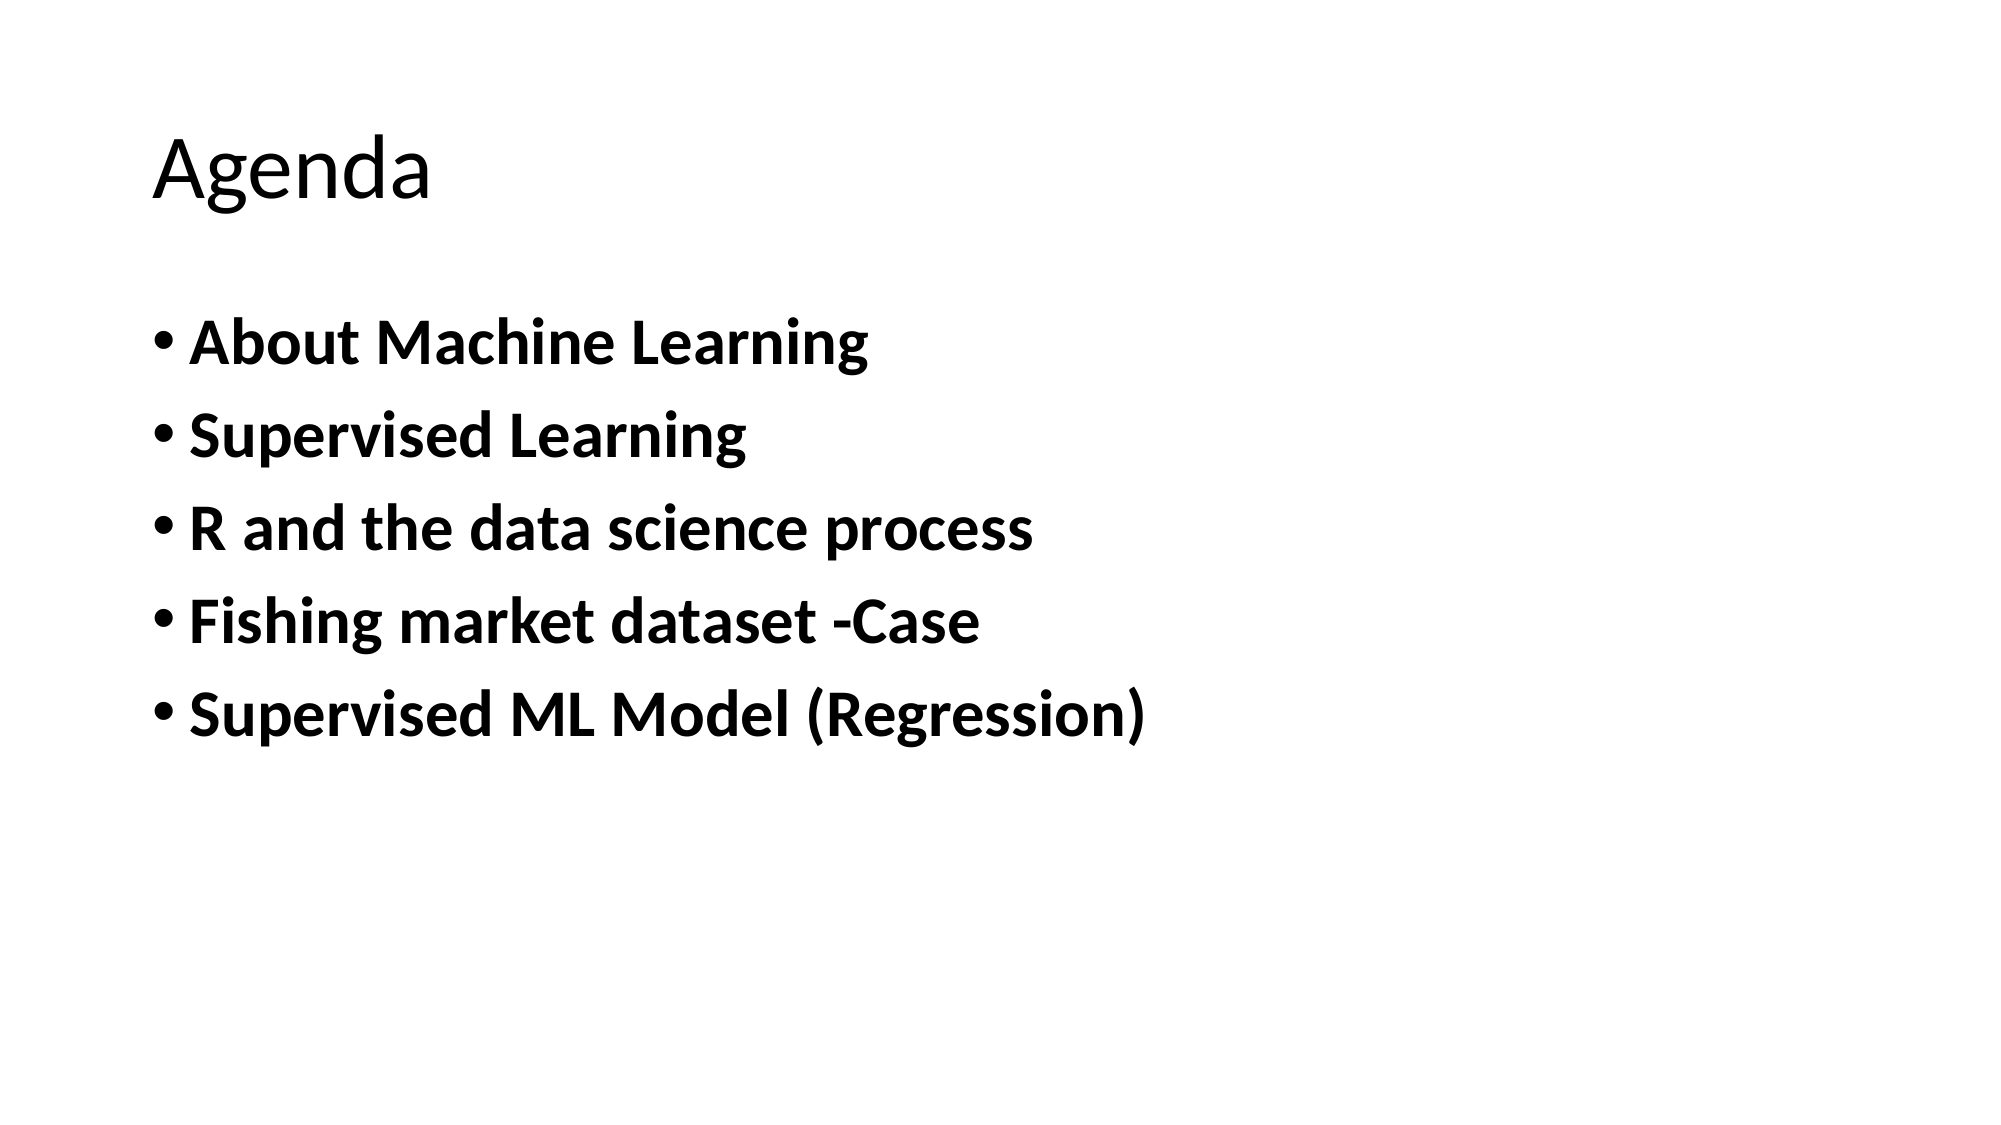

# Agenda
About Machine Learning
Supervised Learning
R and the data science process
Fishing market dataset -Case
Supervised ML Model (Regression)